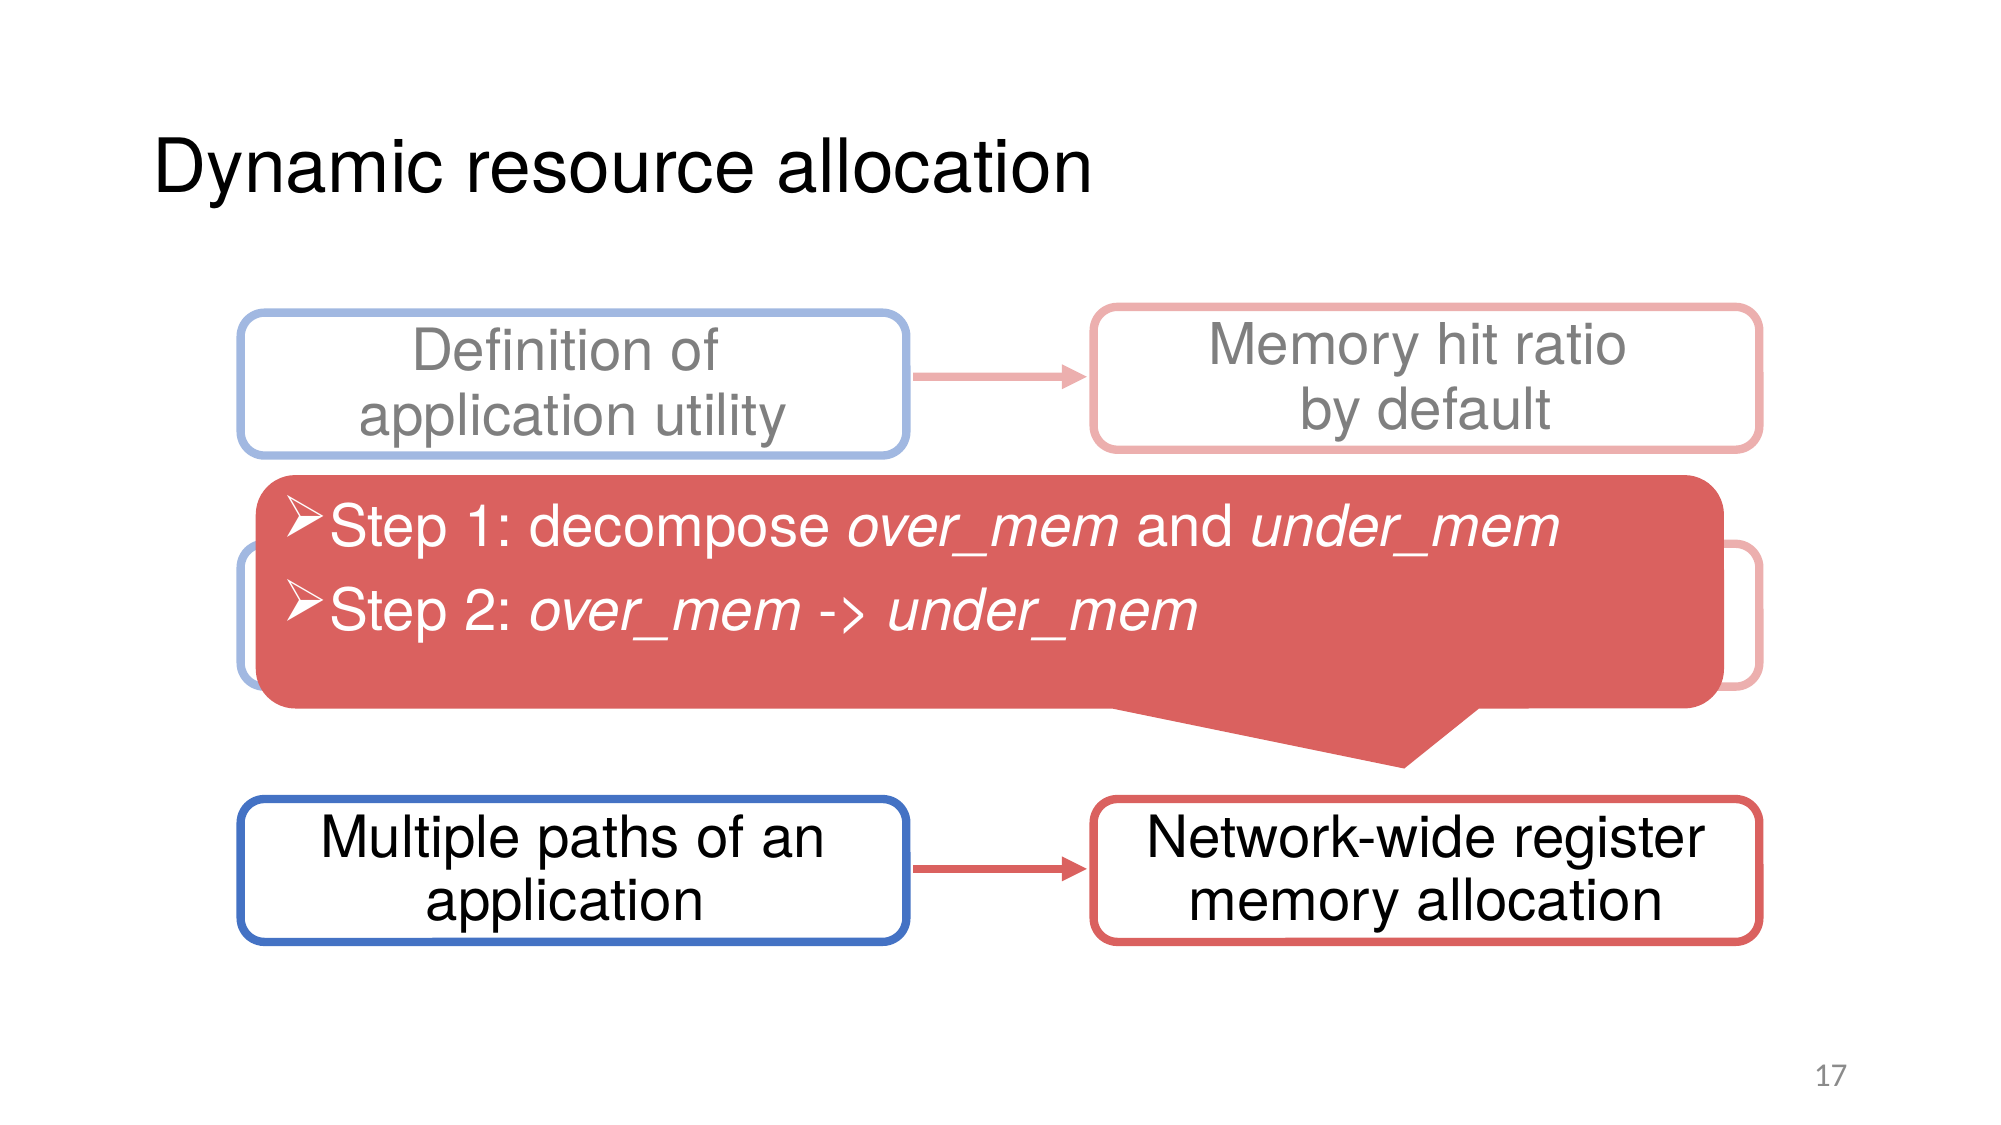

# Dynamic resource allocation
Memory hit ratio
by default
Definition of
application utility
Step 1: decompose over_mem and under_mem
Step 2: over_mem -> under_mem

Unknown and dynamic utility functions
Online utility
curve estimation
Multiple paths of an application
Network-wide register memory allocation
17